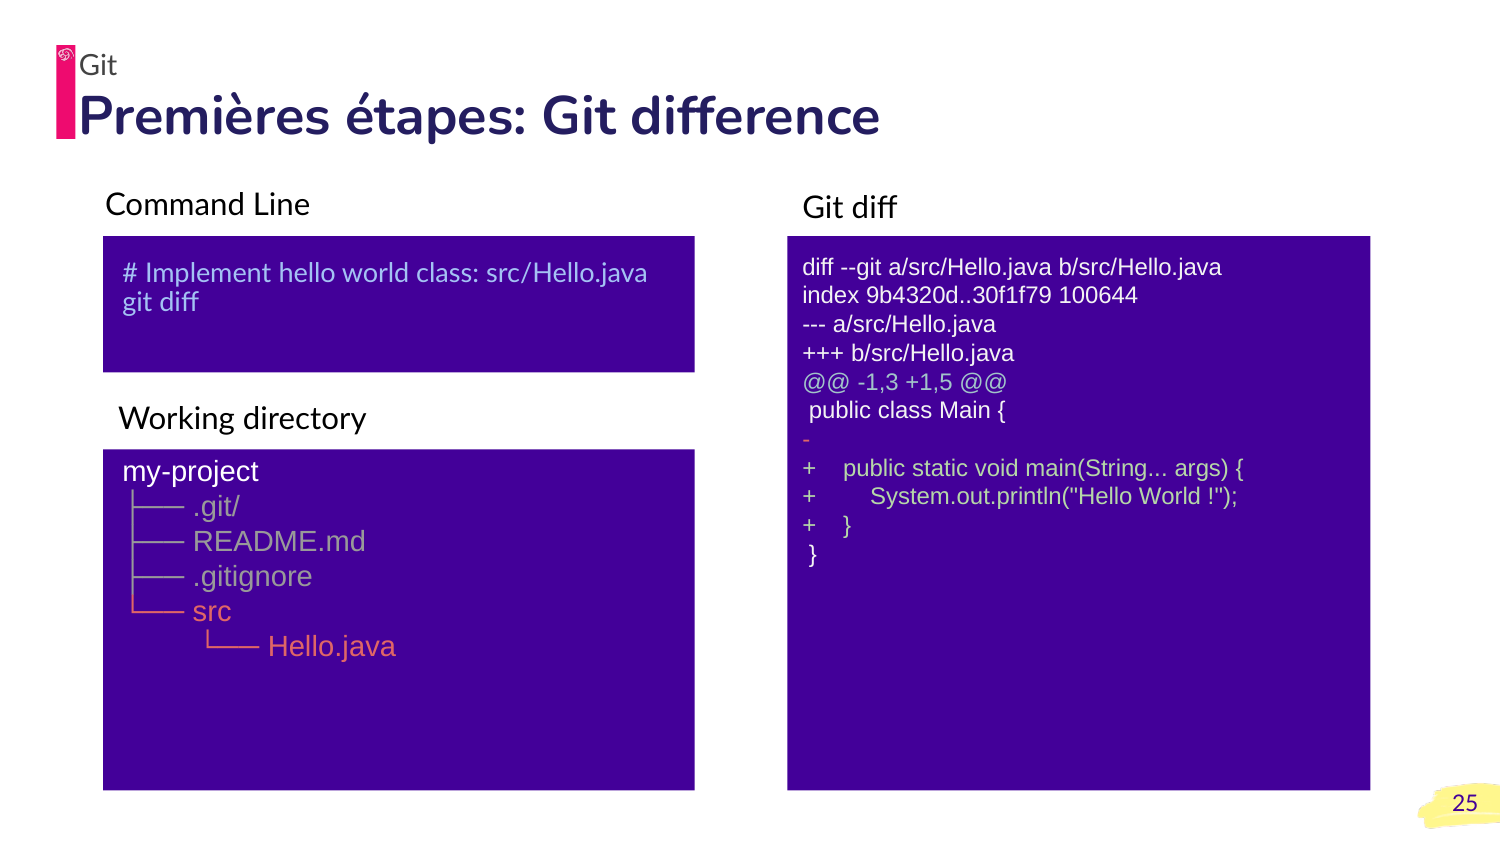

Git
# Premières étapes: Git difference

Command Line
Git diff

diff --git a/src/Hello.java b/src/Hello.java
index 9b4320d..30f1f79 100644
--- a/src/Hello.java
+++ b/src/Hello.java
@@ -1,3 +1,5 @@
 public class Main {
-
+    public static void main(String... args) {
+        System.out.println("Hello World !");
+    }
 }

# Implement hello world class: src/Hello.java git diff

Working Directory
Working directory
my-project
├── .git/
├── README.md
├── .gitignore
└── src
└── Hello.java

25